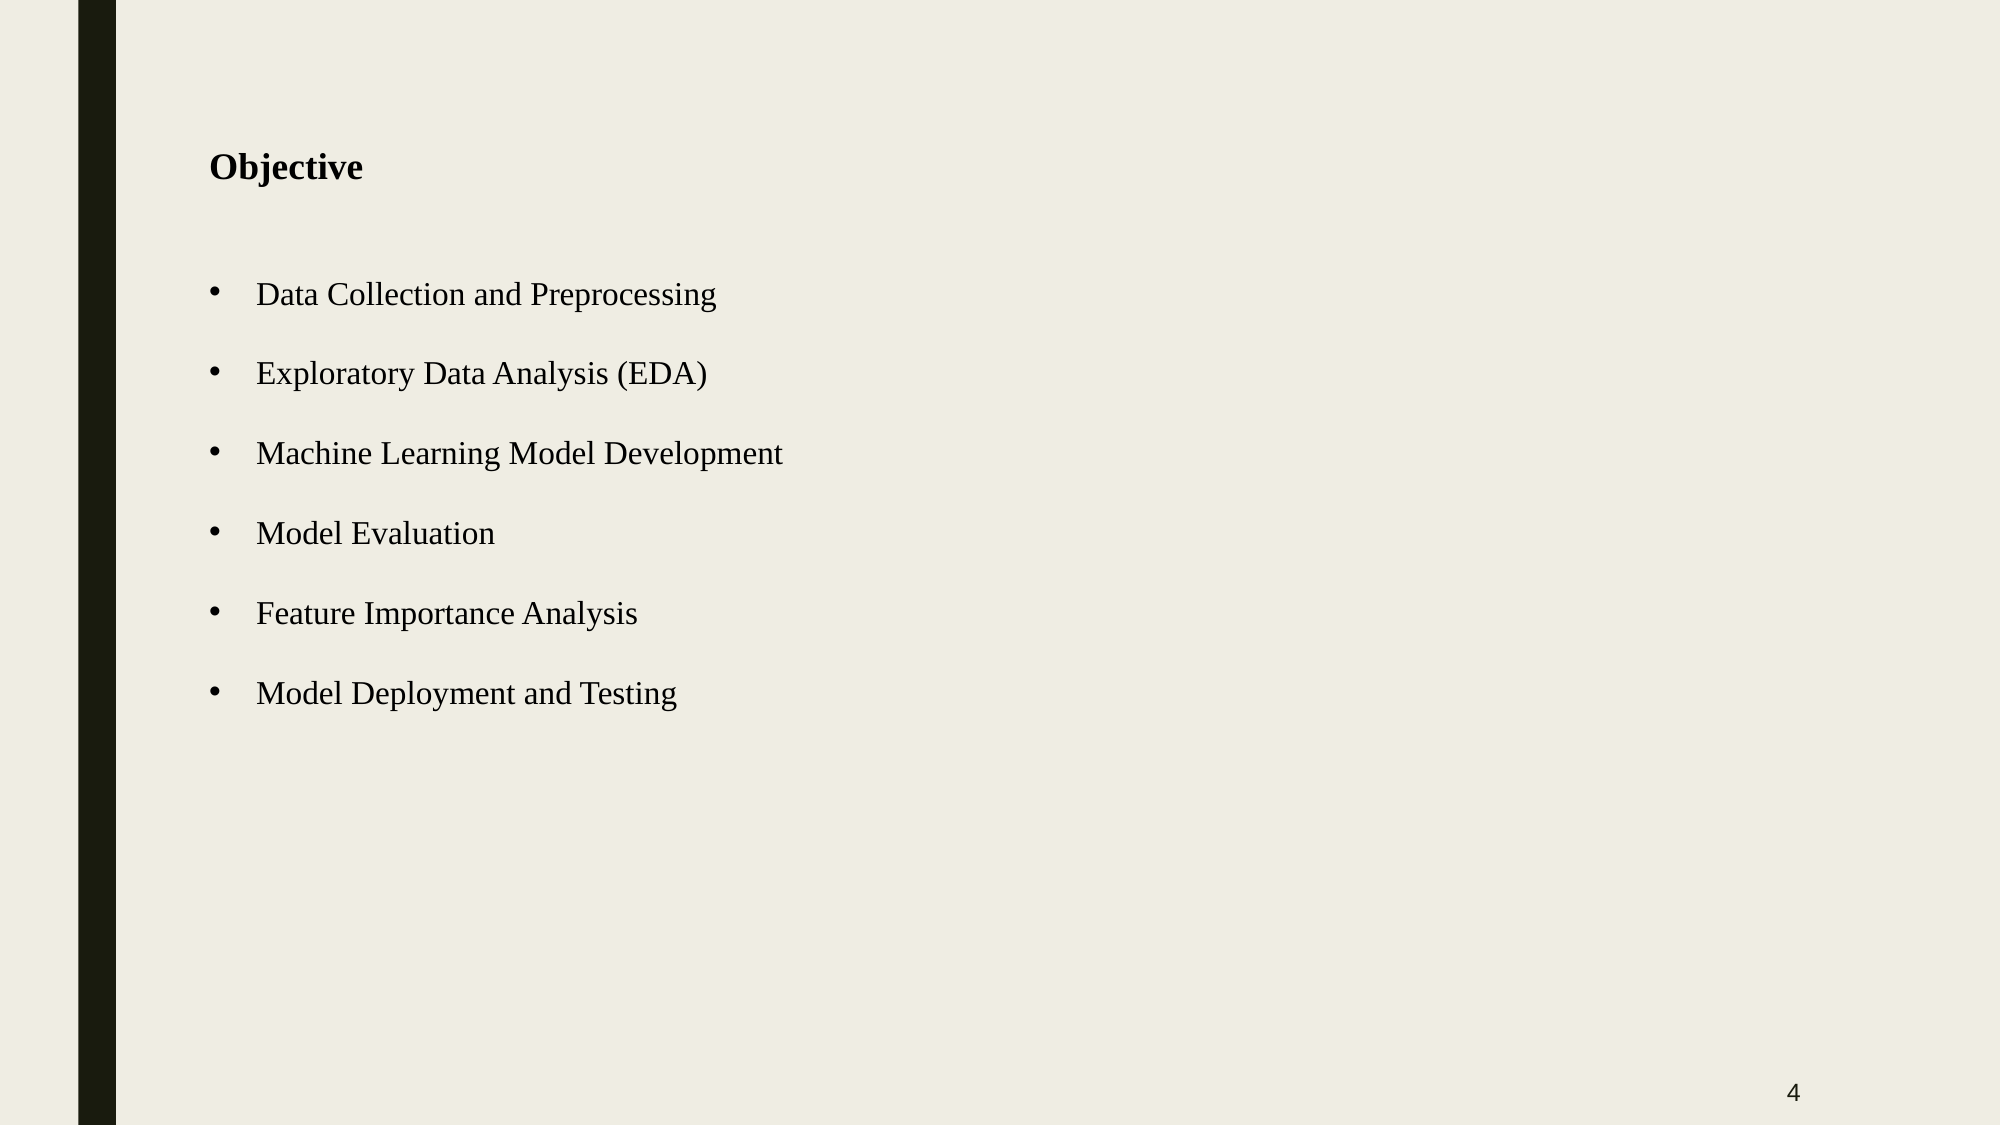

Objective

Data Collection and Preprocessing
Exploratory Data Analysis (EDA)
Machine Learning Model Development
Model Evaluation
Feature Importance Analysis
Model Deployment and Testing
4